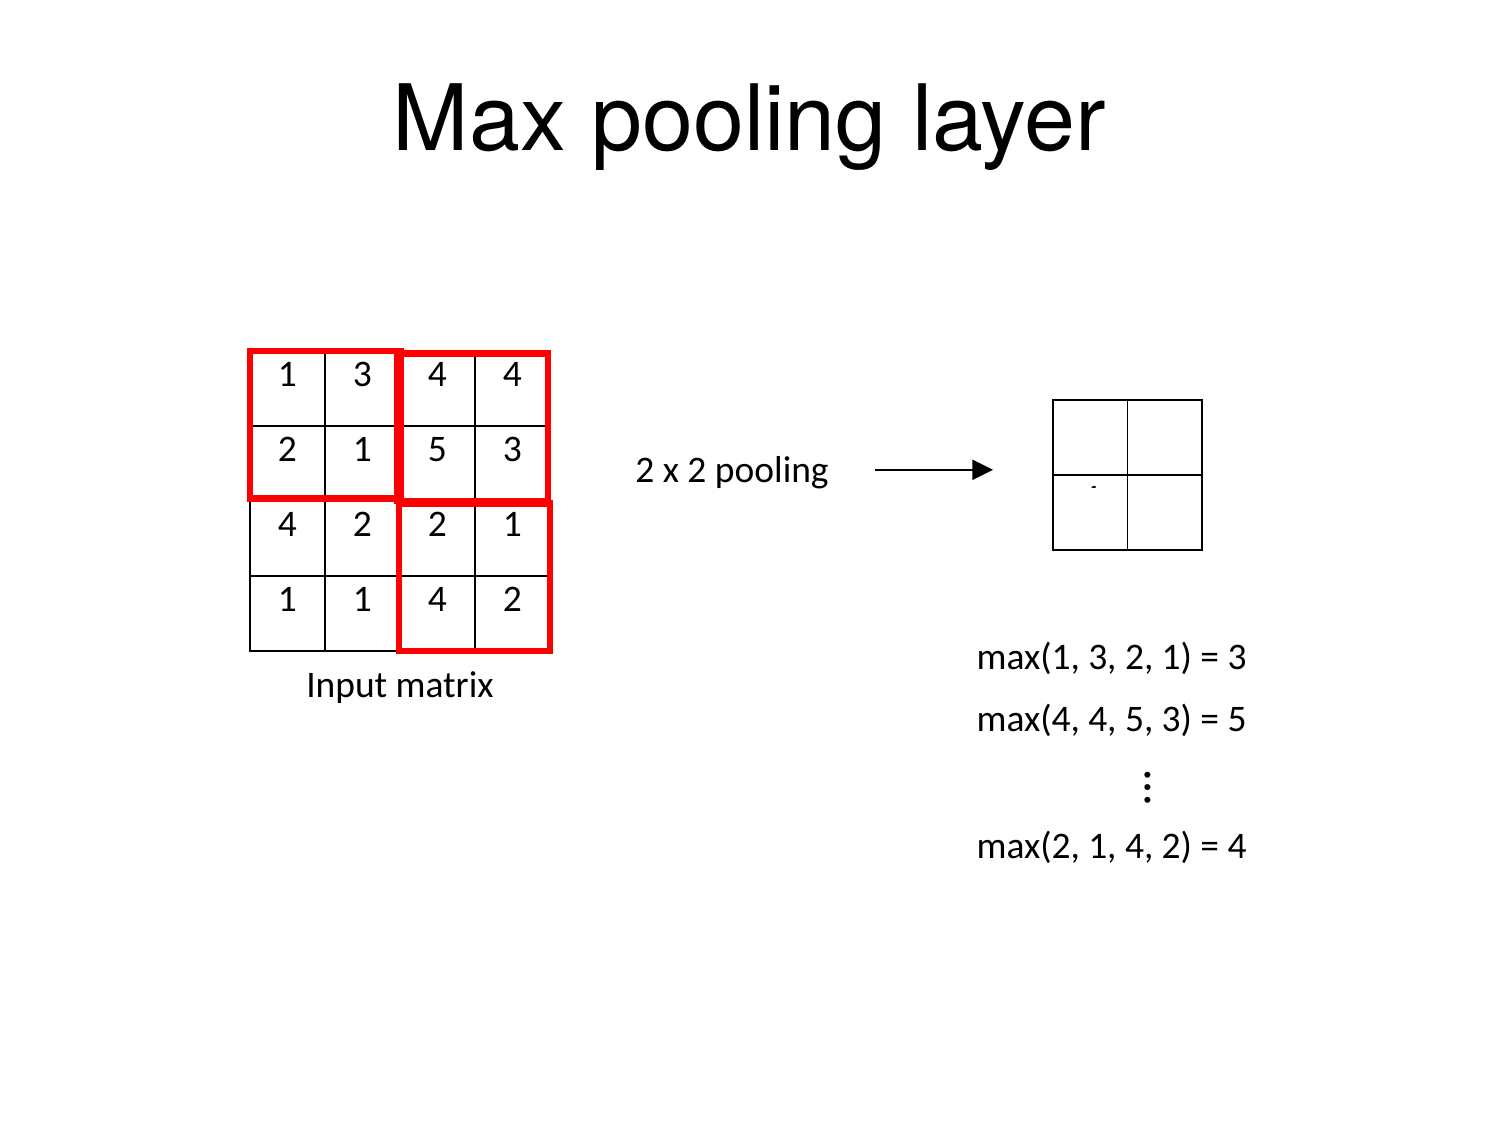

Max pooling layer
| 1 | 3 | 4 | 4 |
| --- | --- | --- | --- |
| 2 | 1 | 5 | 3 |
| 4 | 2 | 2 | 1 |
| 1 | 1 | 4 | 2 |

| 3 | 5 |
| --- | --- |
| 4 | 4 |

2 x 2 pooling

max(1, 3, 2, 1) = 3
Input matrix
max(4, 4, 5, 3) = 5
…
max(2, 1, 4, 2) = 4